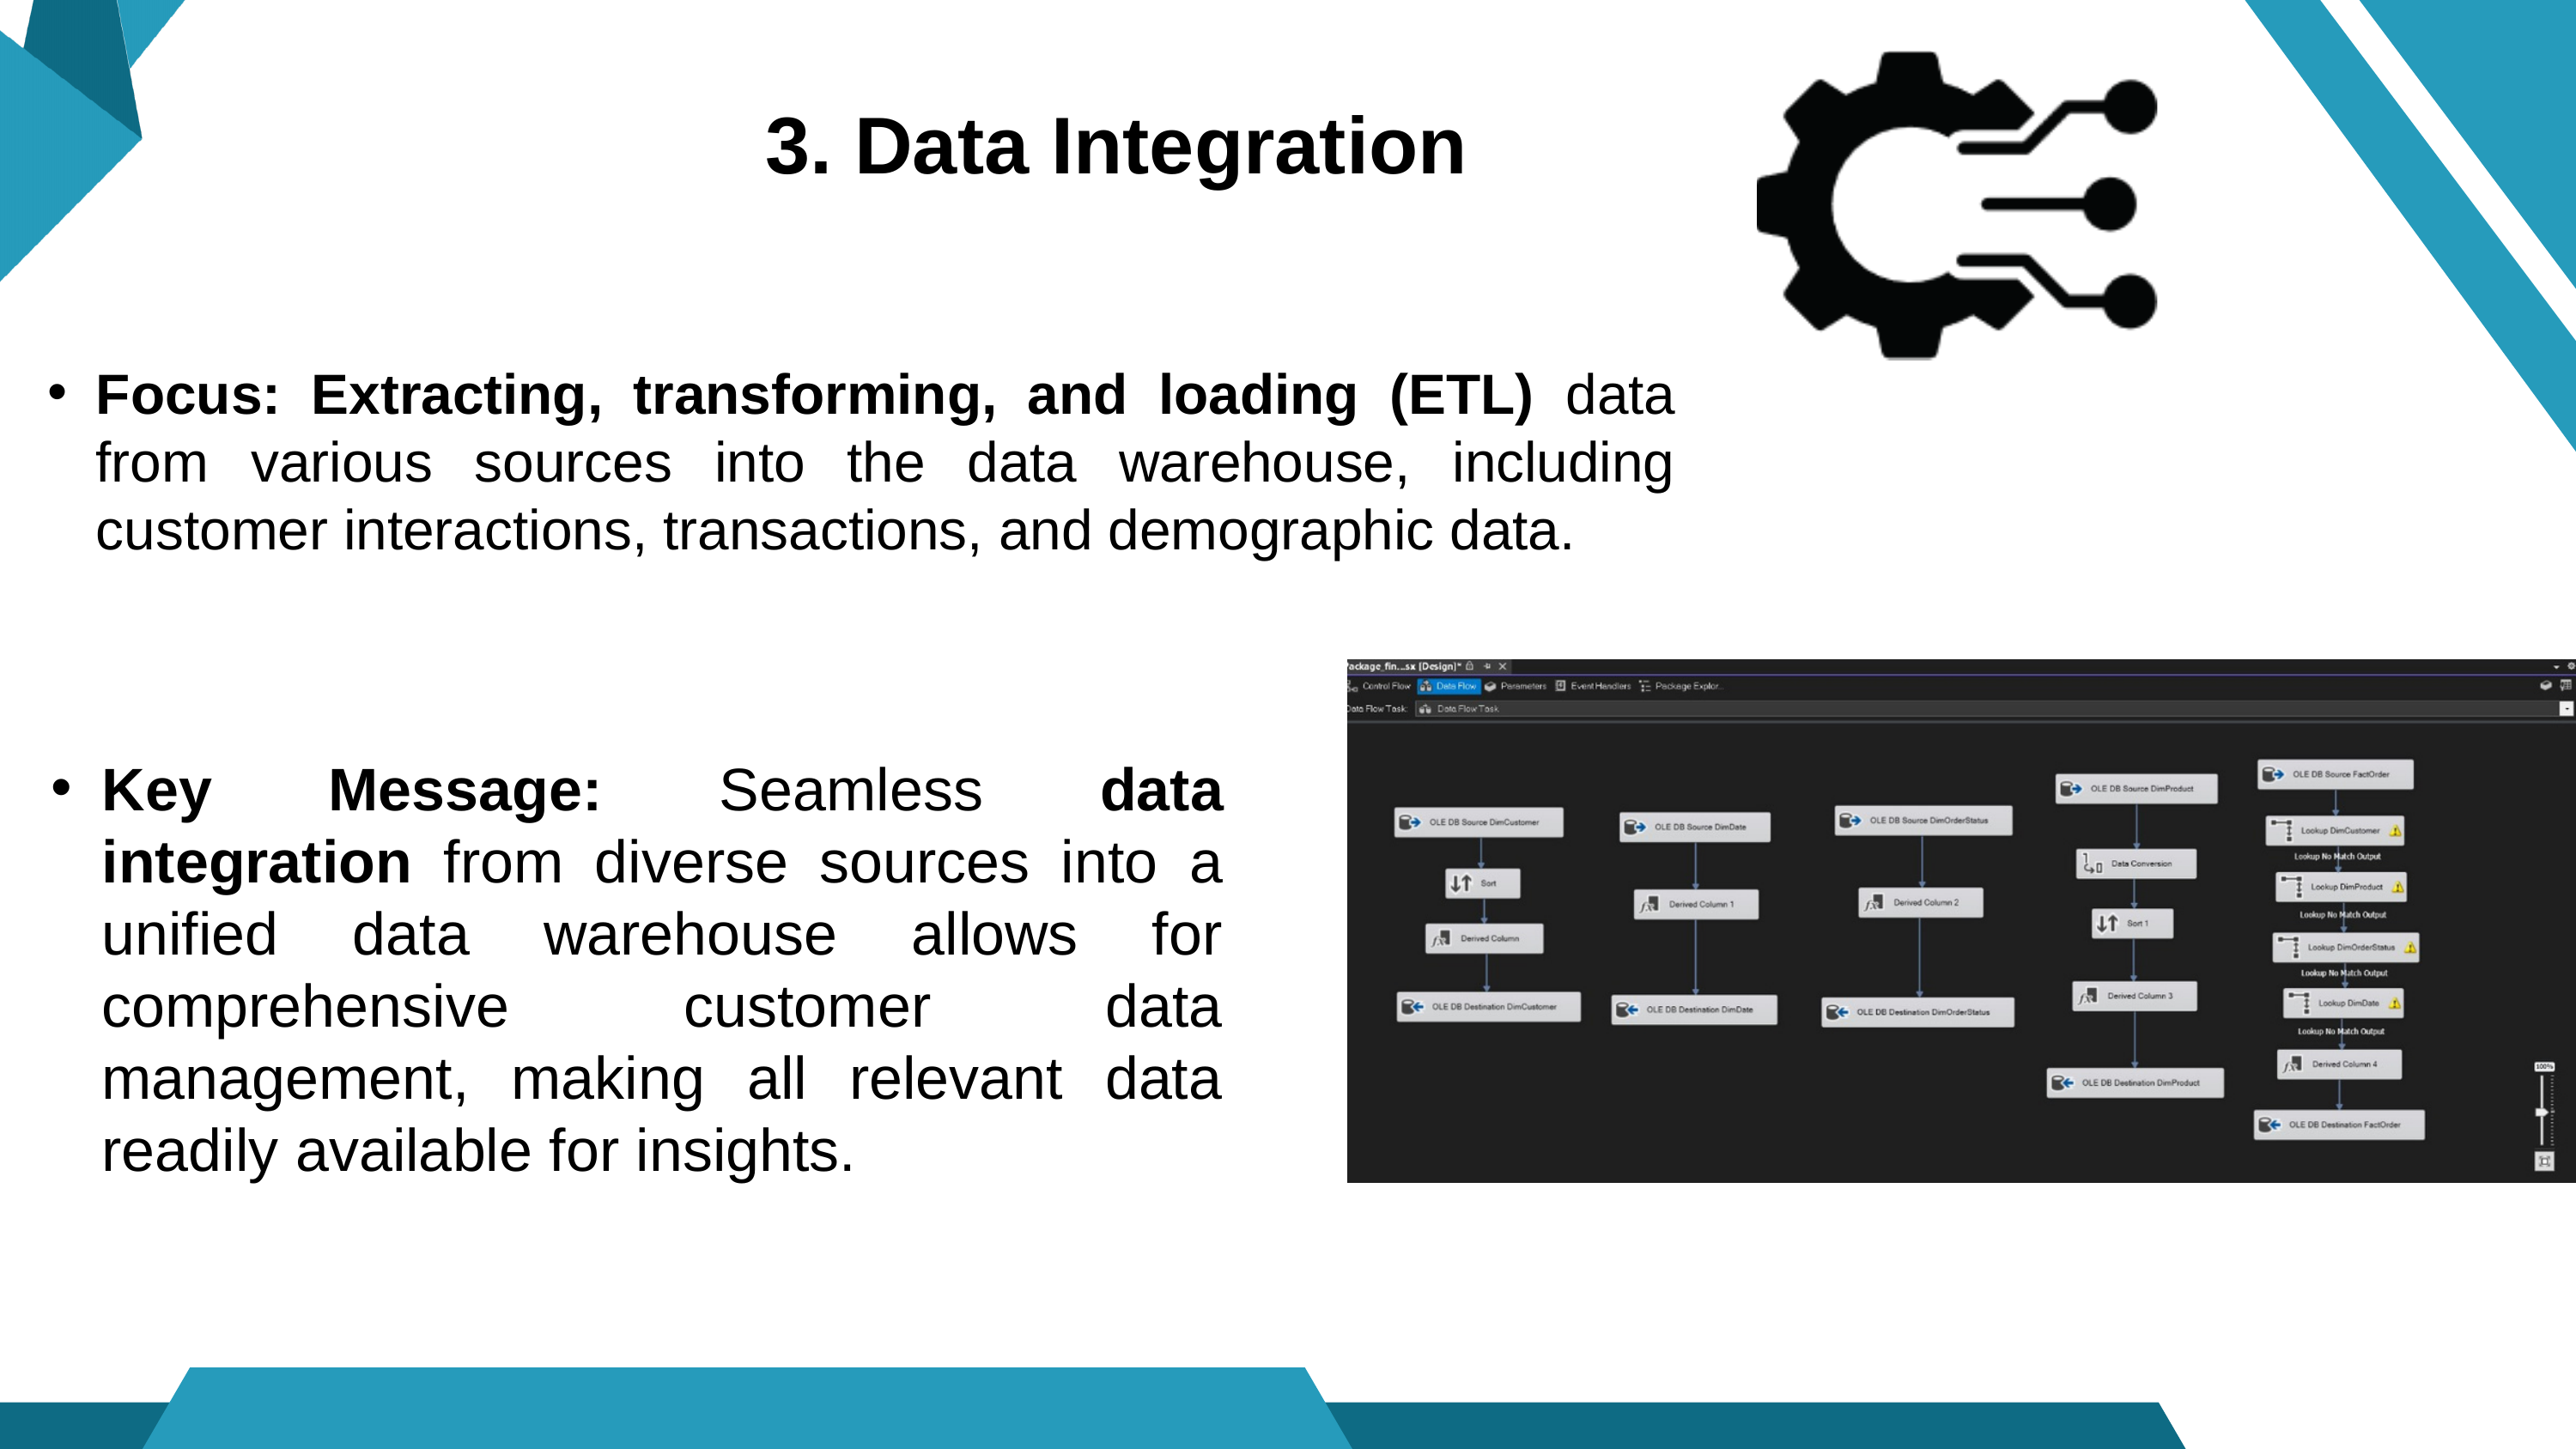

3. Data Integration
Focus: Extracting, transforming, and loading (ETL) data from various sources into the data warehouse, including customer interactions, transactions, and demographic data.

Key Message: Seamless data integration from diverse sources into a unified data warehouse allows for comprehensive customer data management, making all relevant data readily available for insights.